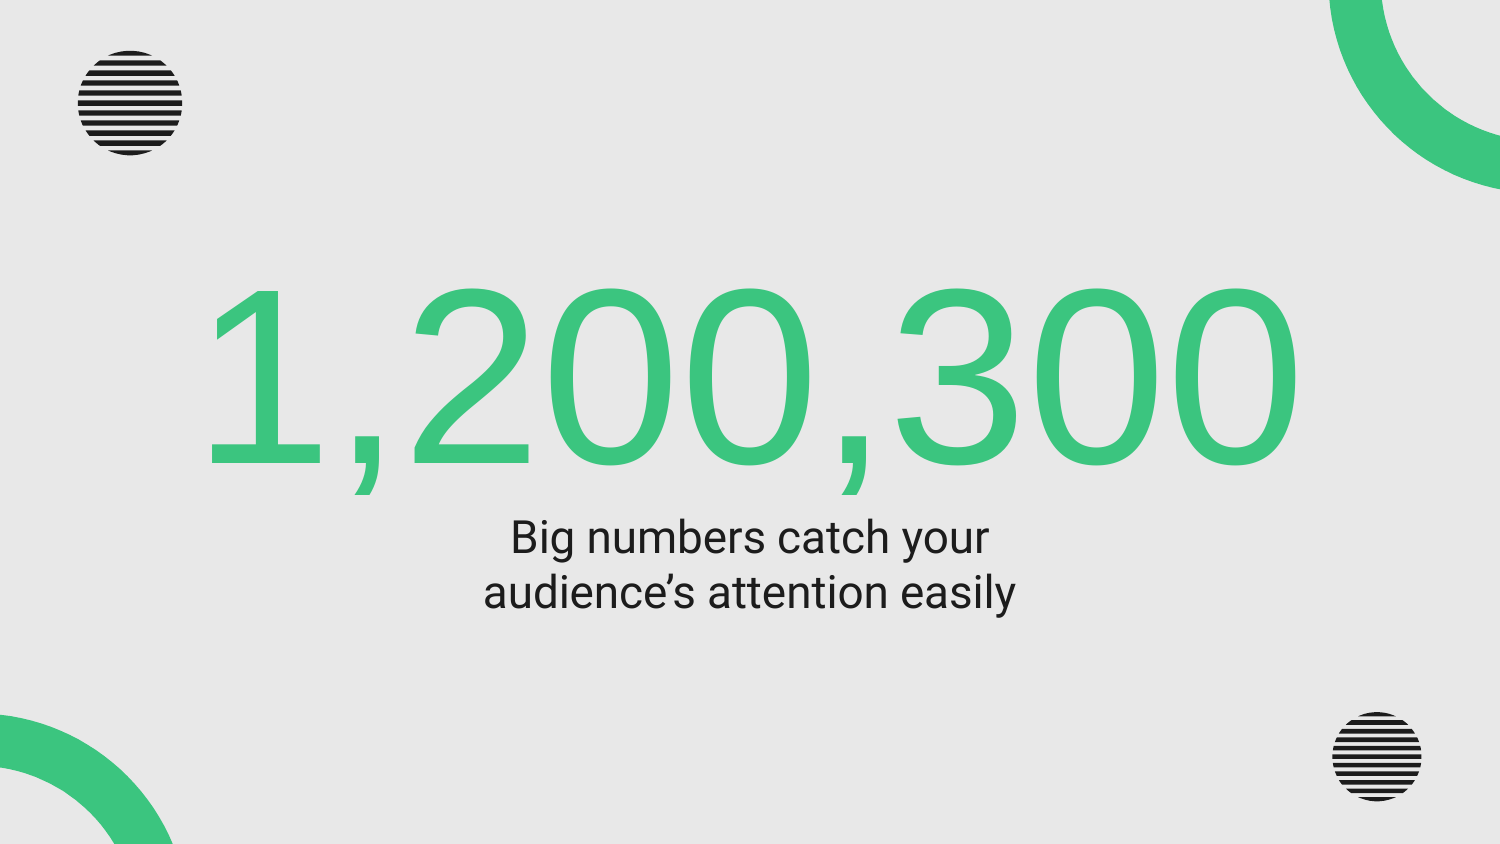

# 1,200,300
Big numbers catch your audience’s attention easily